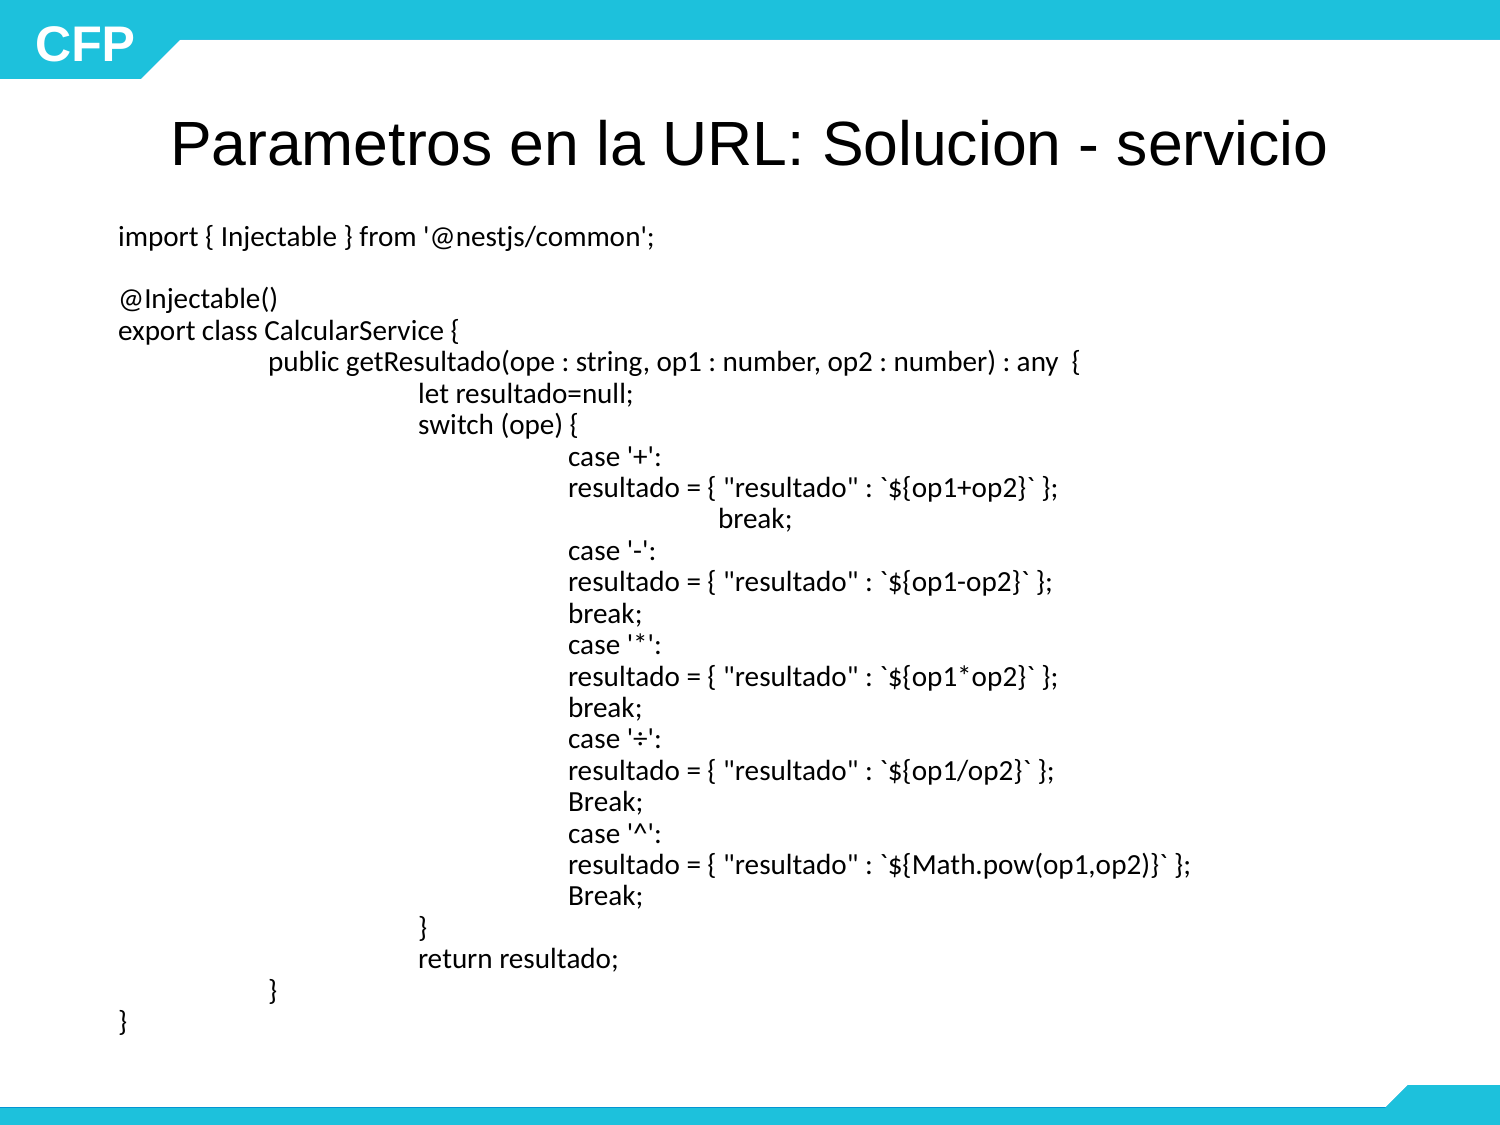

# Parametros en la URL: Solucion - servicio
import { Injectable } from '@nestjs/common';
@Injectable()
export class CalcularService {
	public getResultado(ope : string, op1 : number, op2 : number) : any  {
	    	let resultado=null;
	    	switch (ope) {
		        	case '+':
		            	resultado = { "resultado" : `${op1+op2}` };
				break;
		        	case '-':
		            	resultado = { "resultado" : `${op1-op2}` };
		            	break;
		        	case '*':
		            	resultado = { "resultado" : `${op1*op2}` };
		            	break;
		        	case '÷':
		            	resultado = { "resultado" : `${op1/op2}` };
		            	Break;
		        	case '^':
		            	resultado = { "resultado" : `${Math.pow(op1,op2)}` };
		            	Break;
	    	}
	    	return resultado;
	}
}